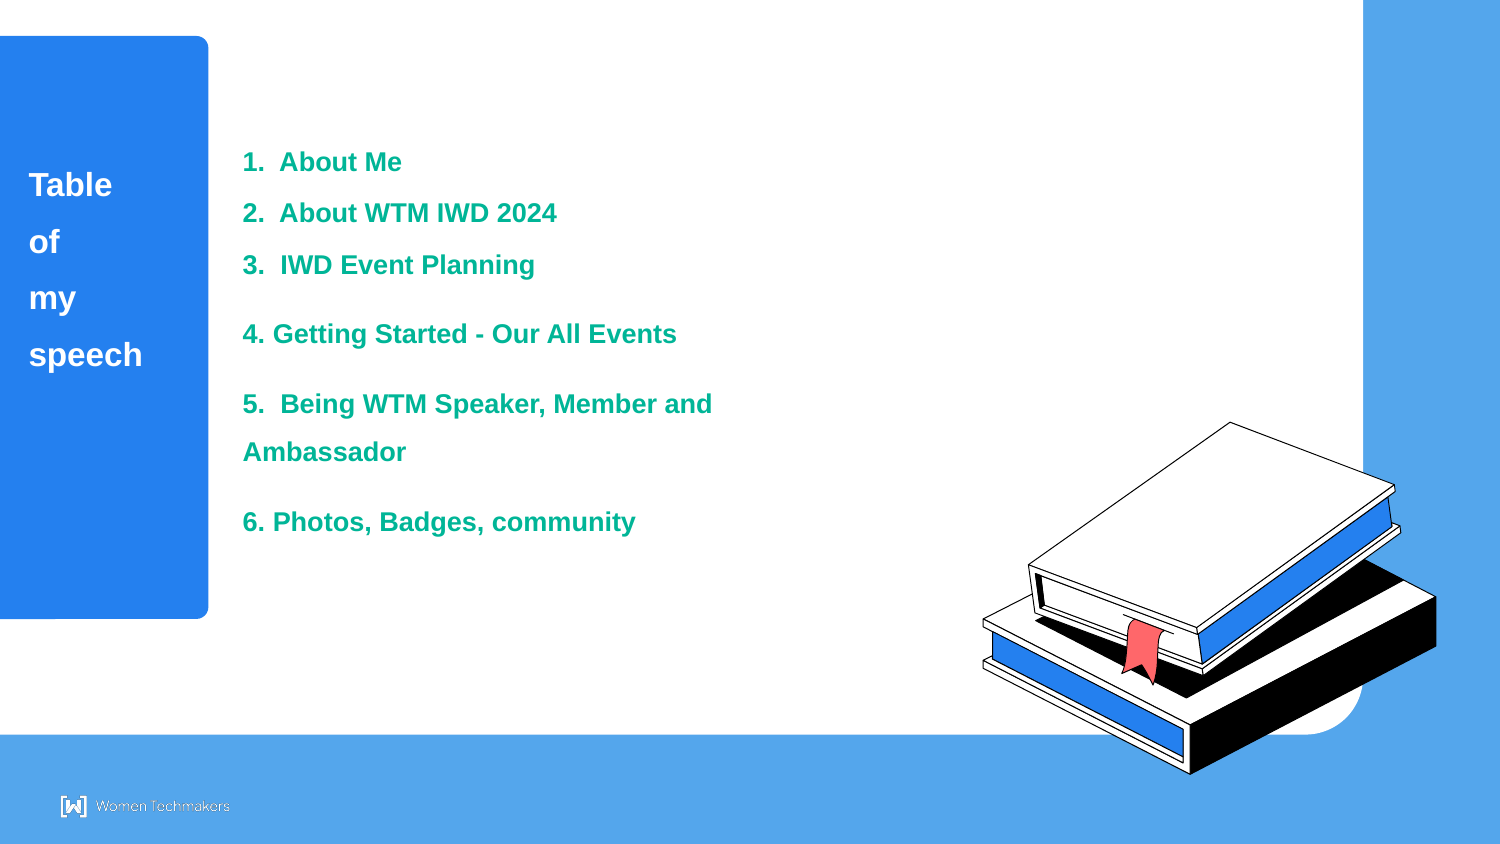

1.  About Me
2.  About WTM IWD 2024
3.  IWD Event Planning
4. Getting Started - Our All Events
5.  Being WTM Speaker, Member and Ambassador
6. Photos, Badges, community
Table
of
my
speech